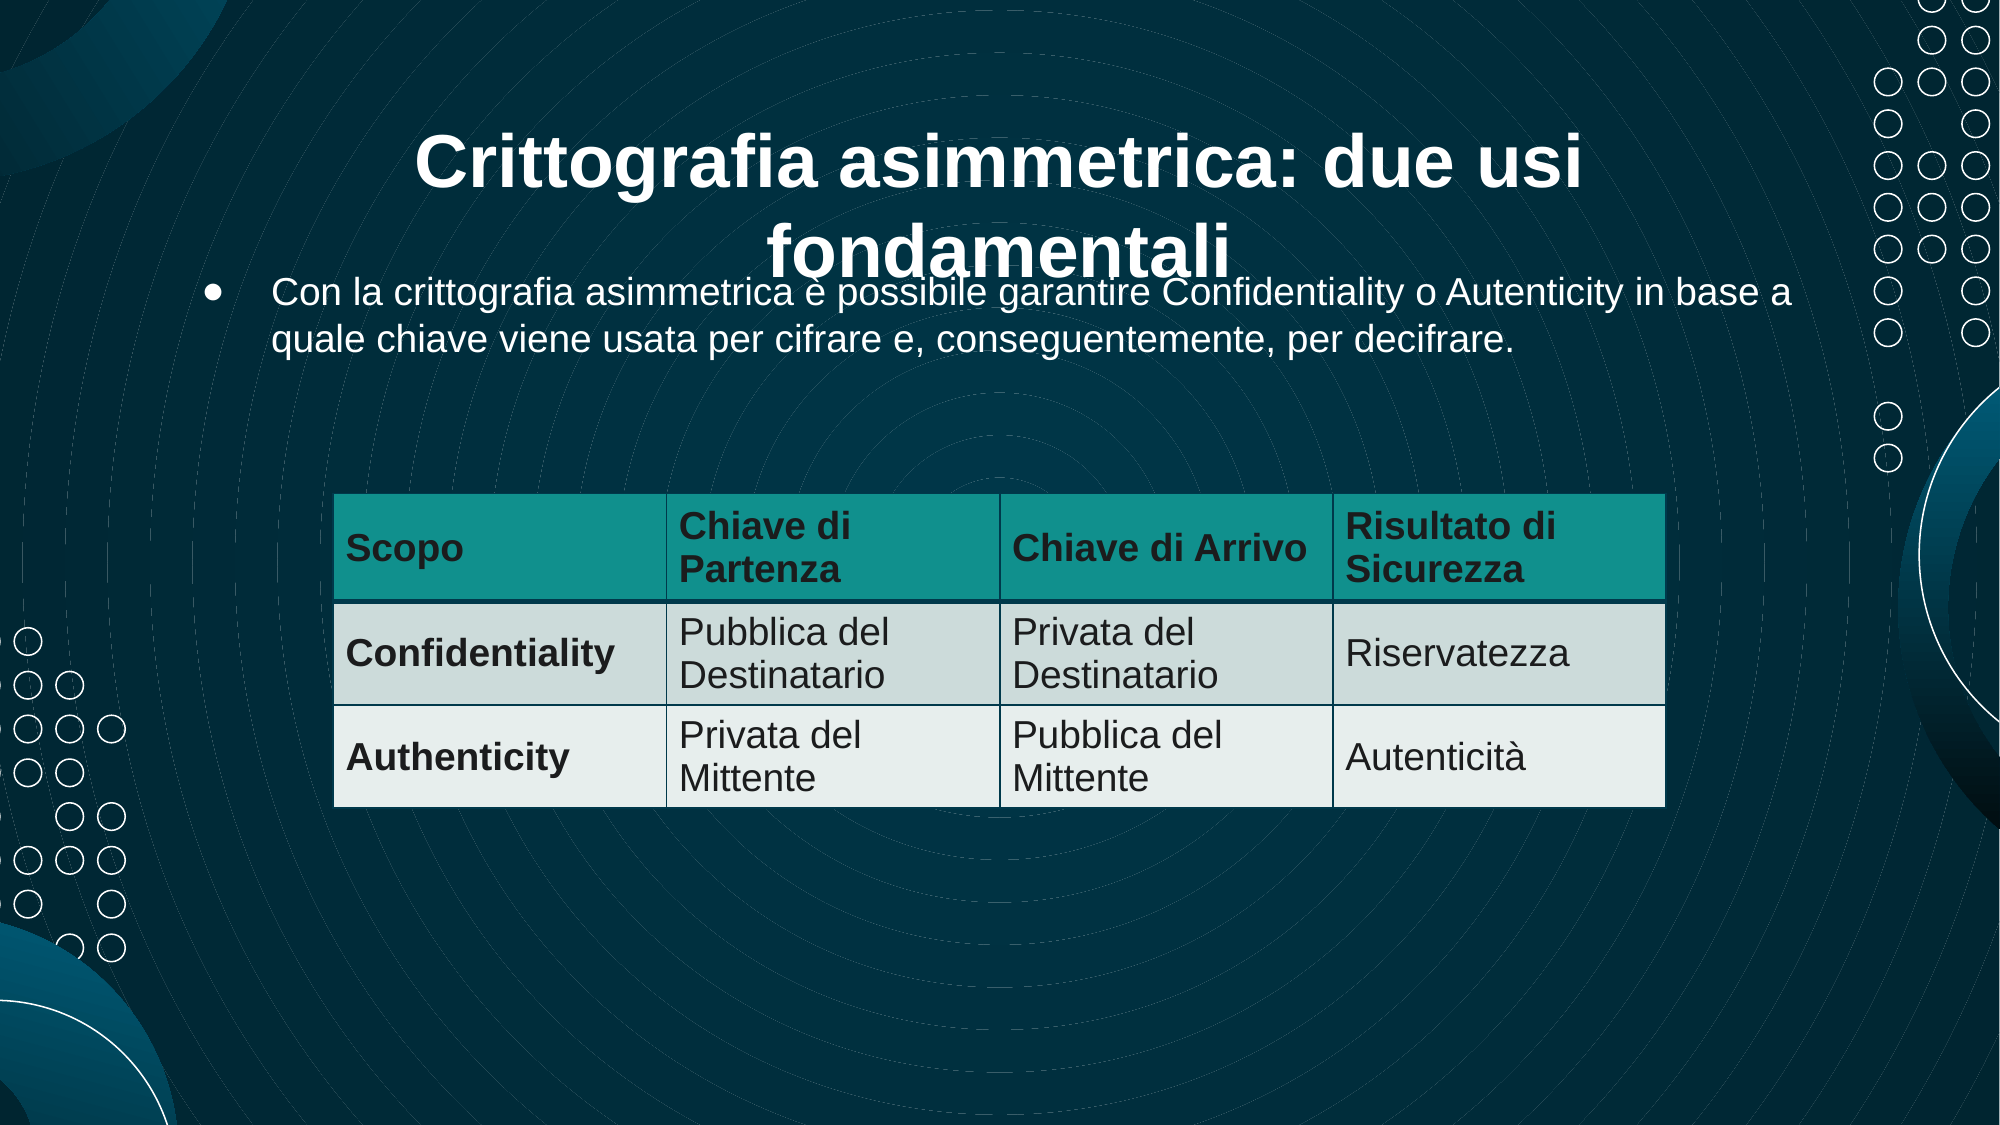

# Crittografia asimmetrica: due usi fondamentali
Con la crittografia asimmetrica è possibile garantire Confidentiality o Autenticity in base a quale chiave viene usata per cifrare e, conseguentemente, per decifrare.
| Scopo | Chiave di Partenza | Chiave di Arrivo | Risultato di Sicurezza |
| --- | --- | --- | --- |
| Confidentiality | Pubblica del Destinatario | Privata del Destinatario | Riservatezza |
| Authenticity | Privata del Mittente | Pubblica del Mittente | Autenticità |